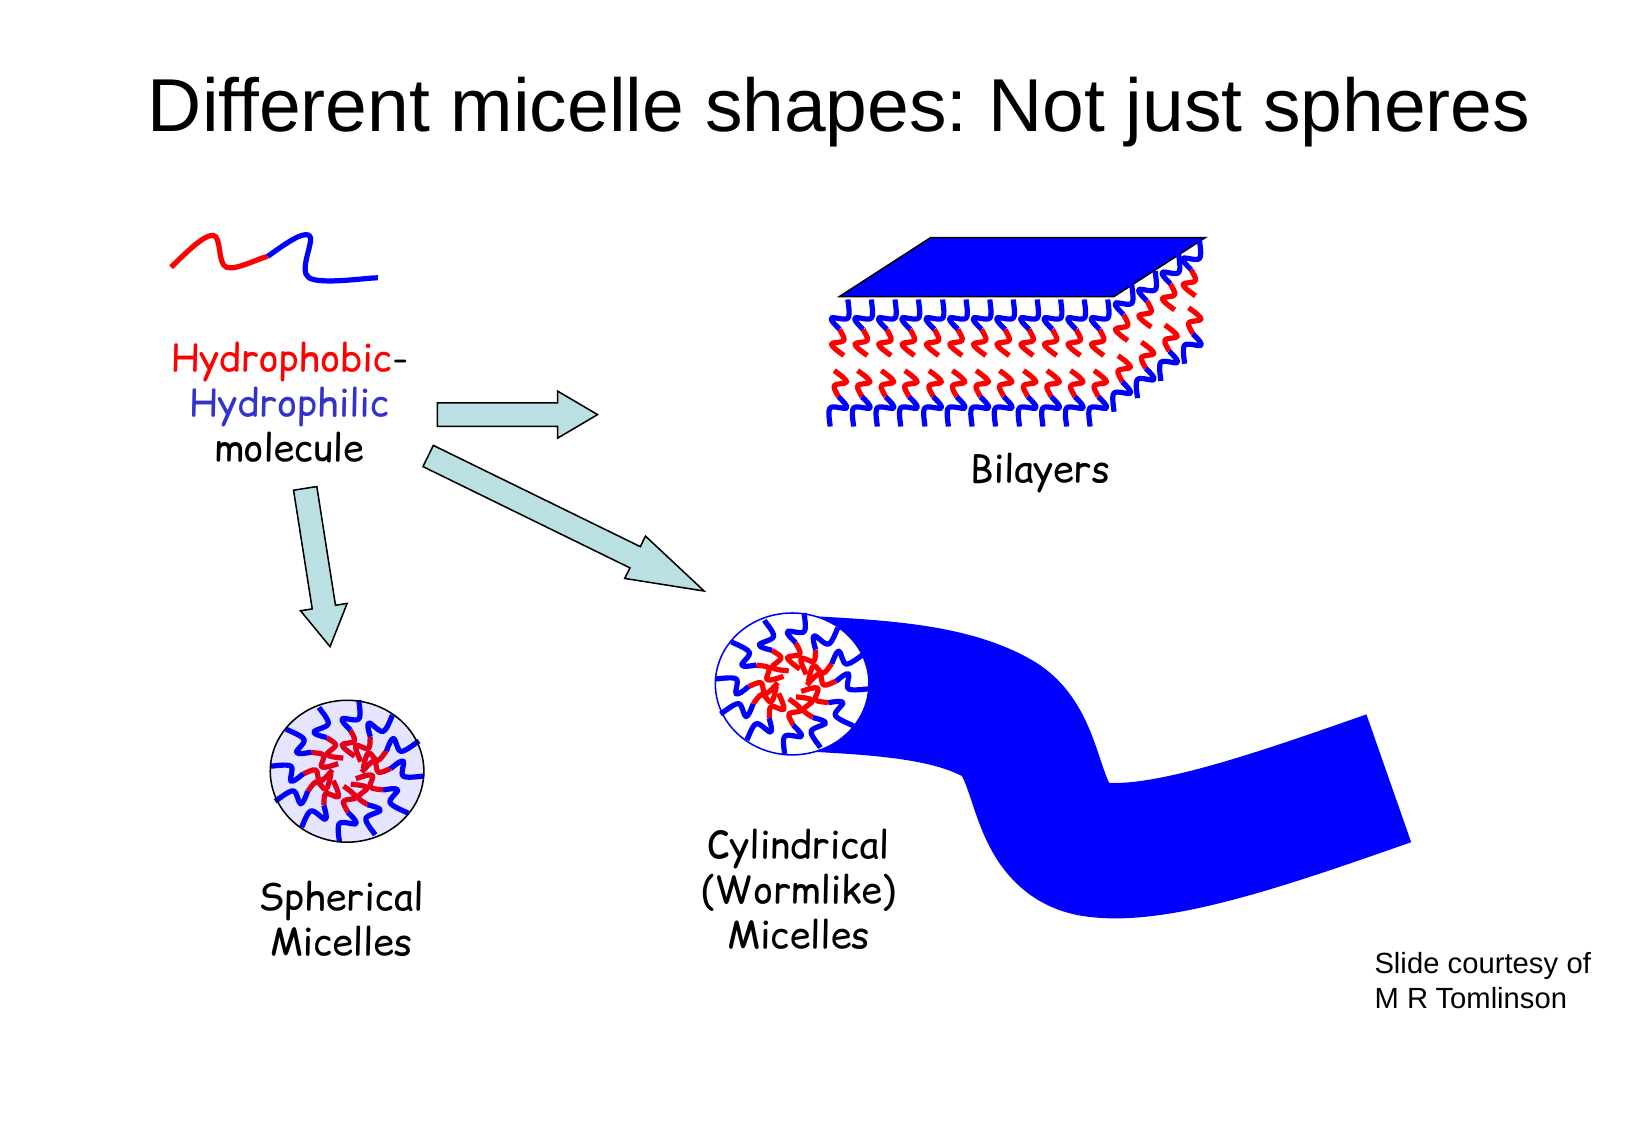

# Different micelle shapes: Not just spheres

Bilayers

Hydrophobic-Hydrophilic molecule

Spherical Micelles

Cylindrical (Wormlike) Micelles
Slide courtesy of M R Tomlinson